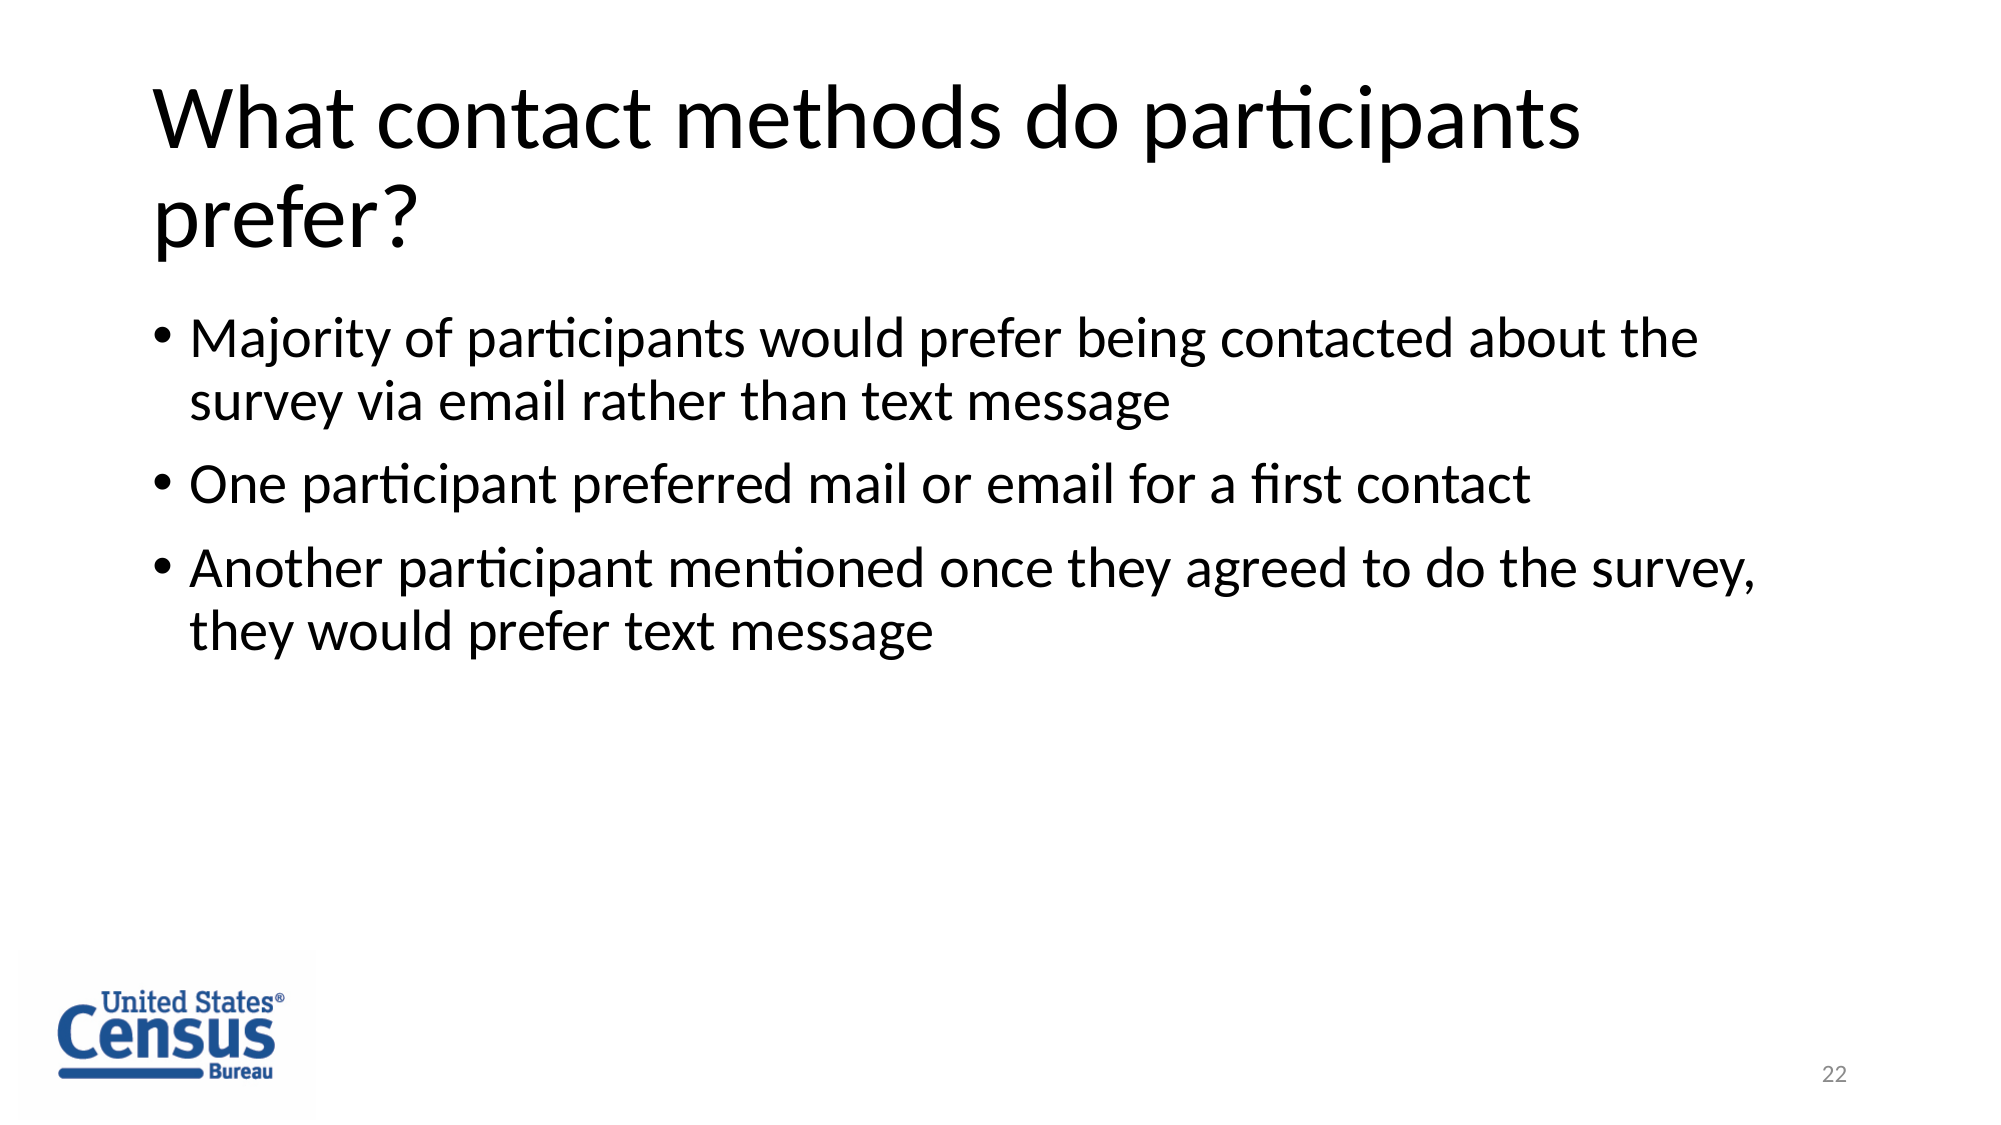

# What contact methods do participants prefer?
Majority of participants would prefer being contacted about the survey via email rather than text message
One participant preferred mail or email for a first contact
Another participant mentioned once they agreed to do the survey, they would prefer text message
22